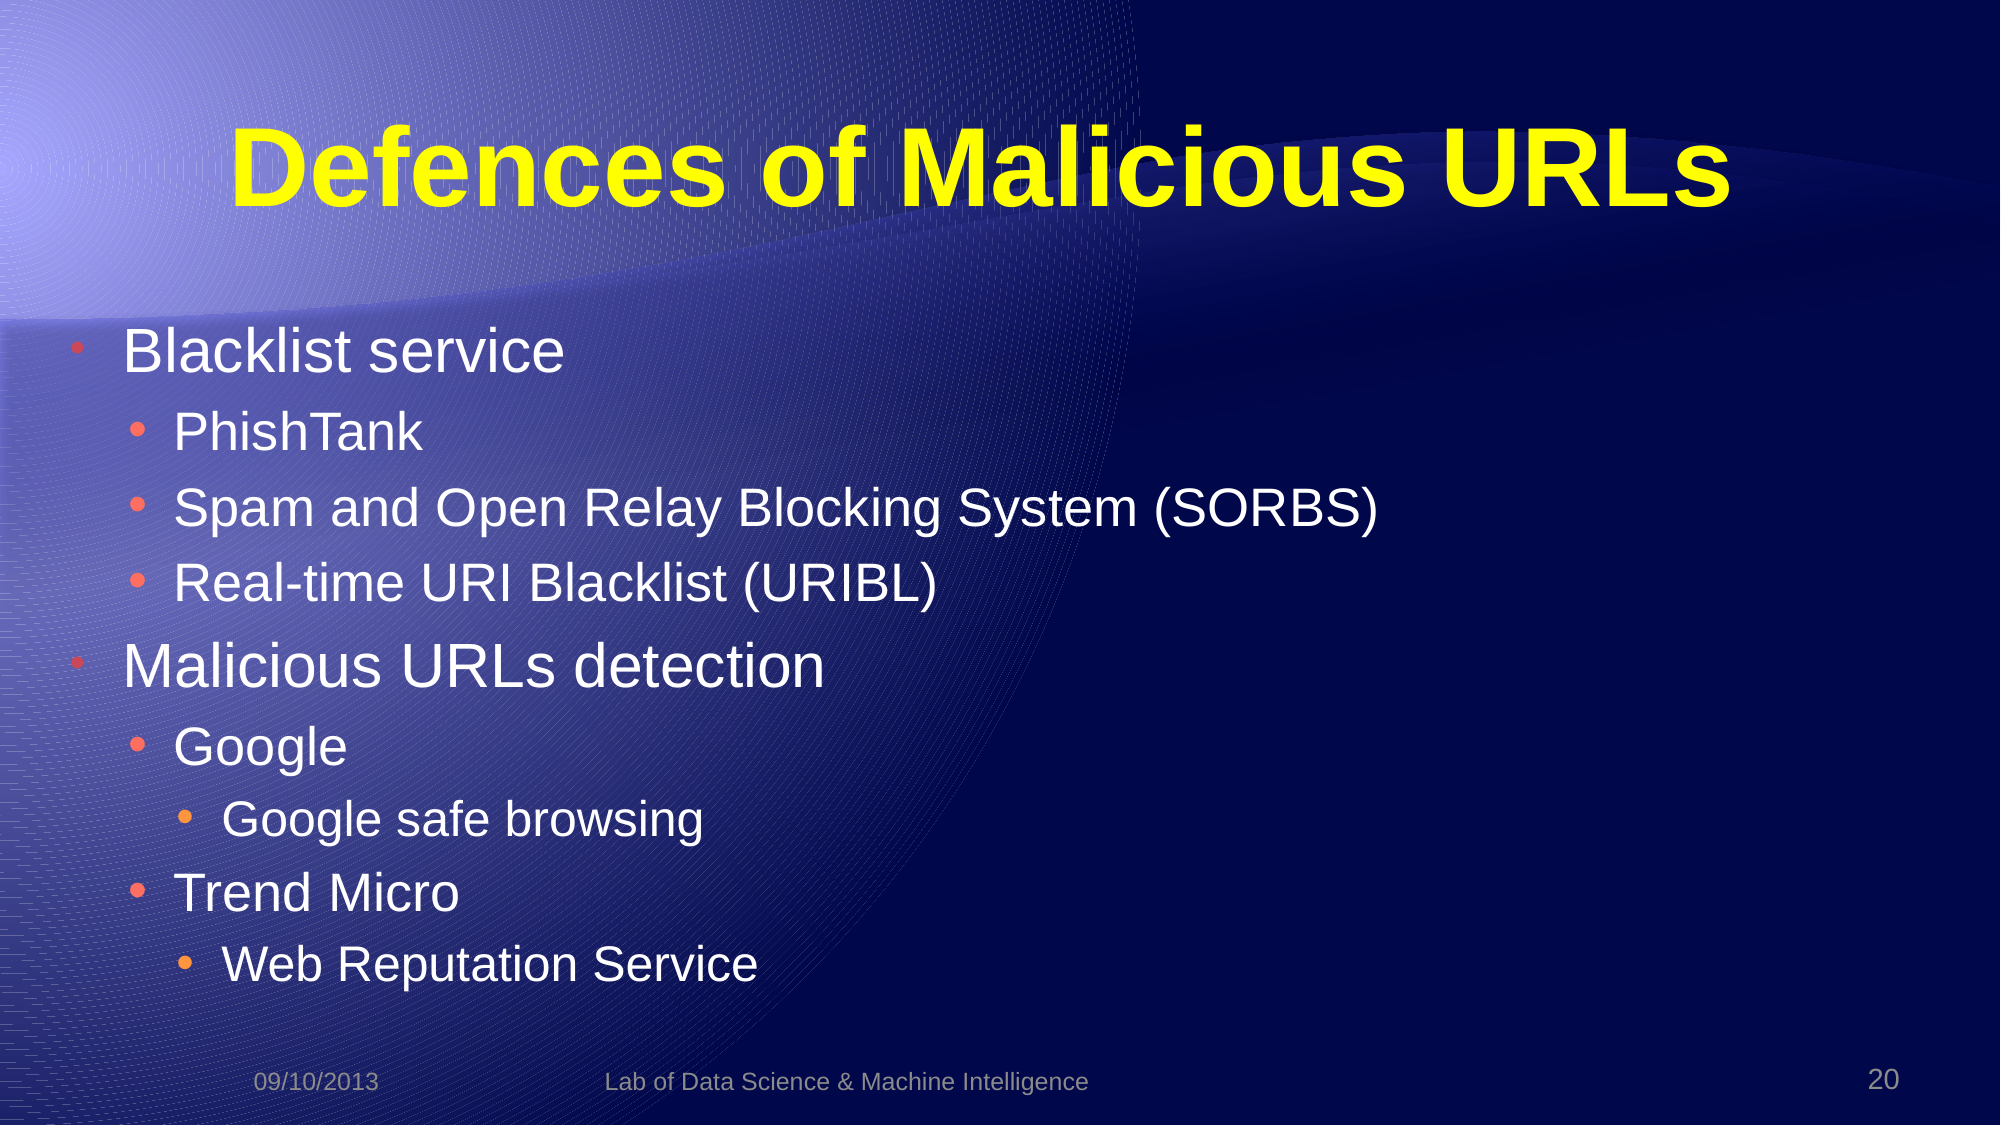

# Defences of Malicious URLs
Blacklist service
PhishTank
Spam and Open Relay Blocking System (SORBS)
Real-time URI Blacklist (URIBL)
Malicious URLs detection
Google
Google safe browsing
Trend Micro
Web Reputation Service

Lab of Data Science & Machine Intelligence
09/10/2013
20